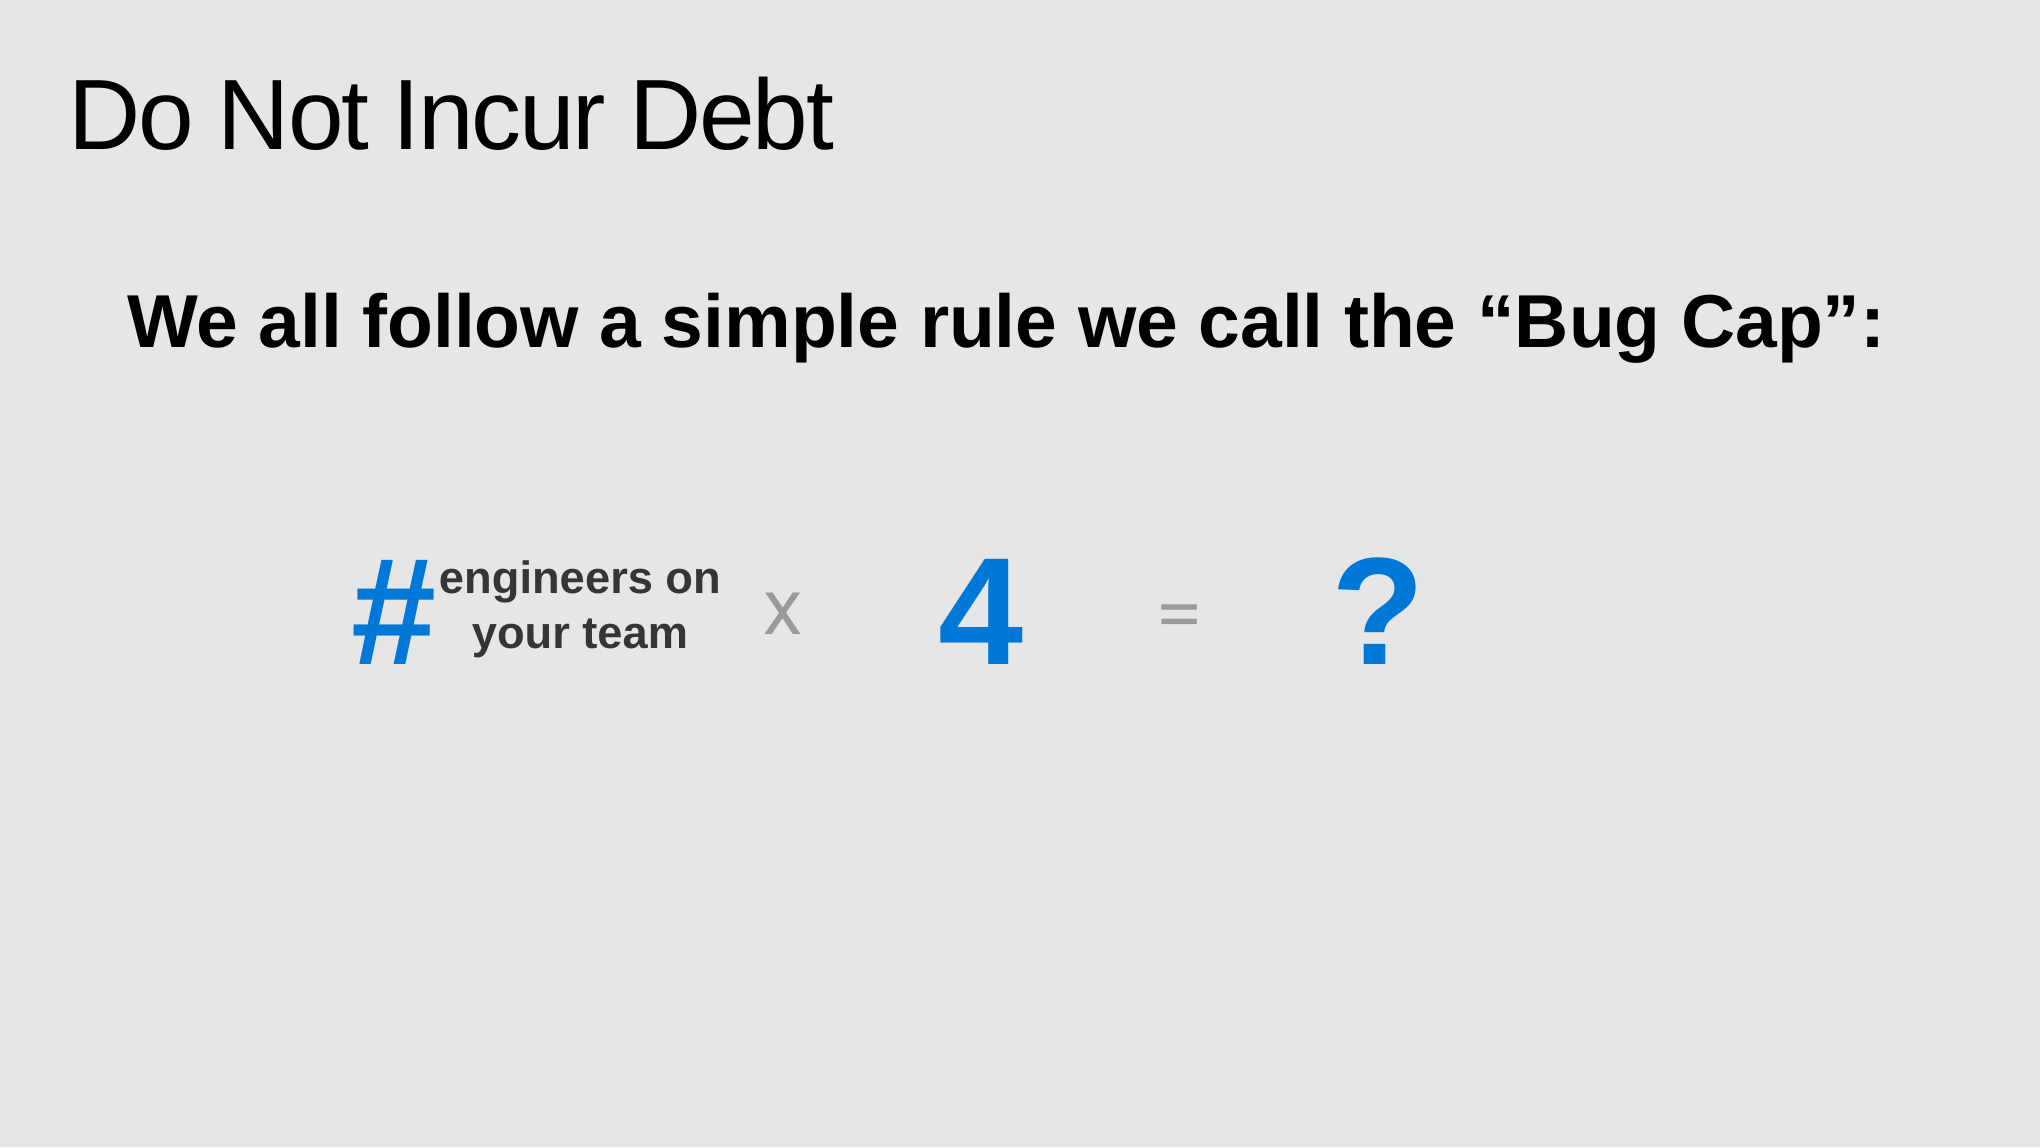

# Do Not Incur Debt
We all follow a simple rule we call the “Bug Cap”:
engineers on your team
x
4
=
?
#